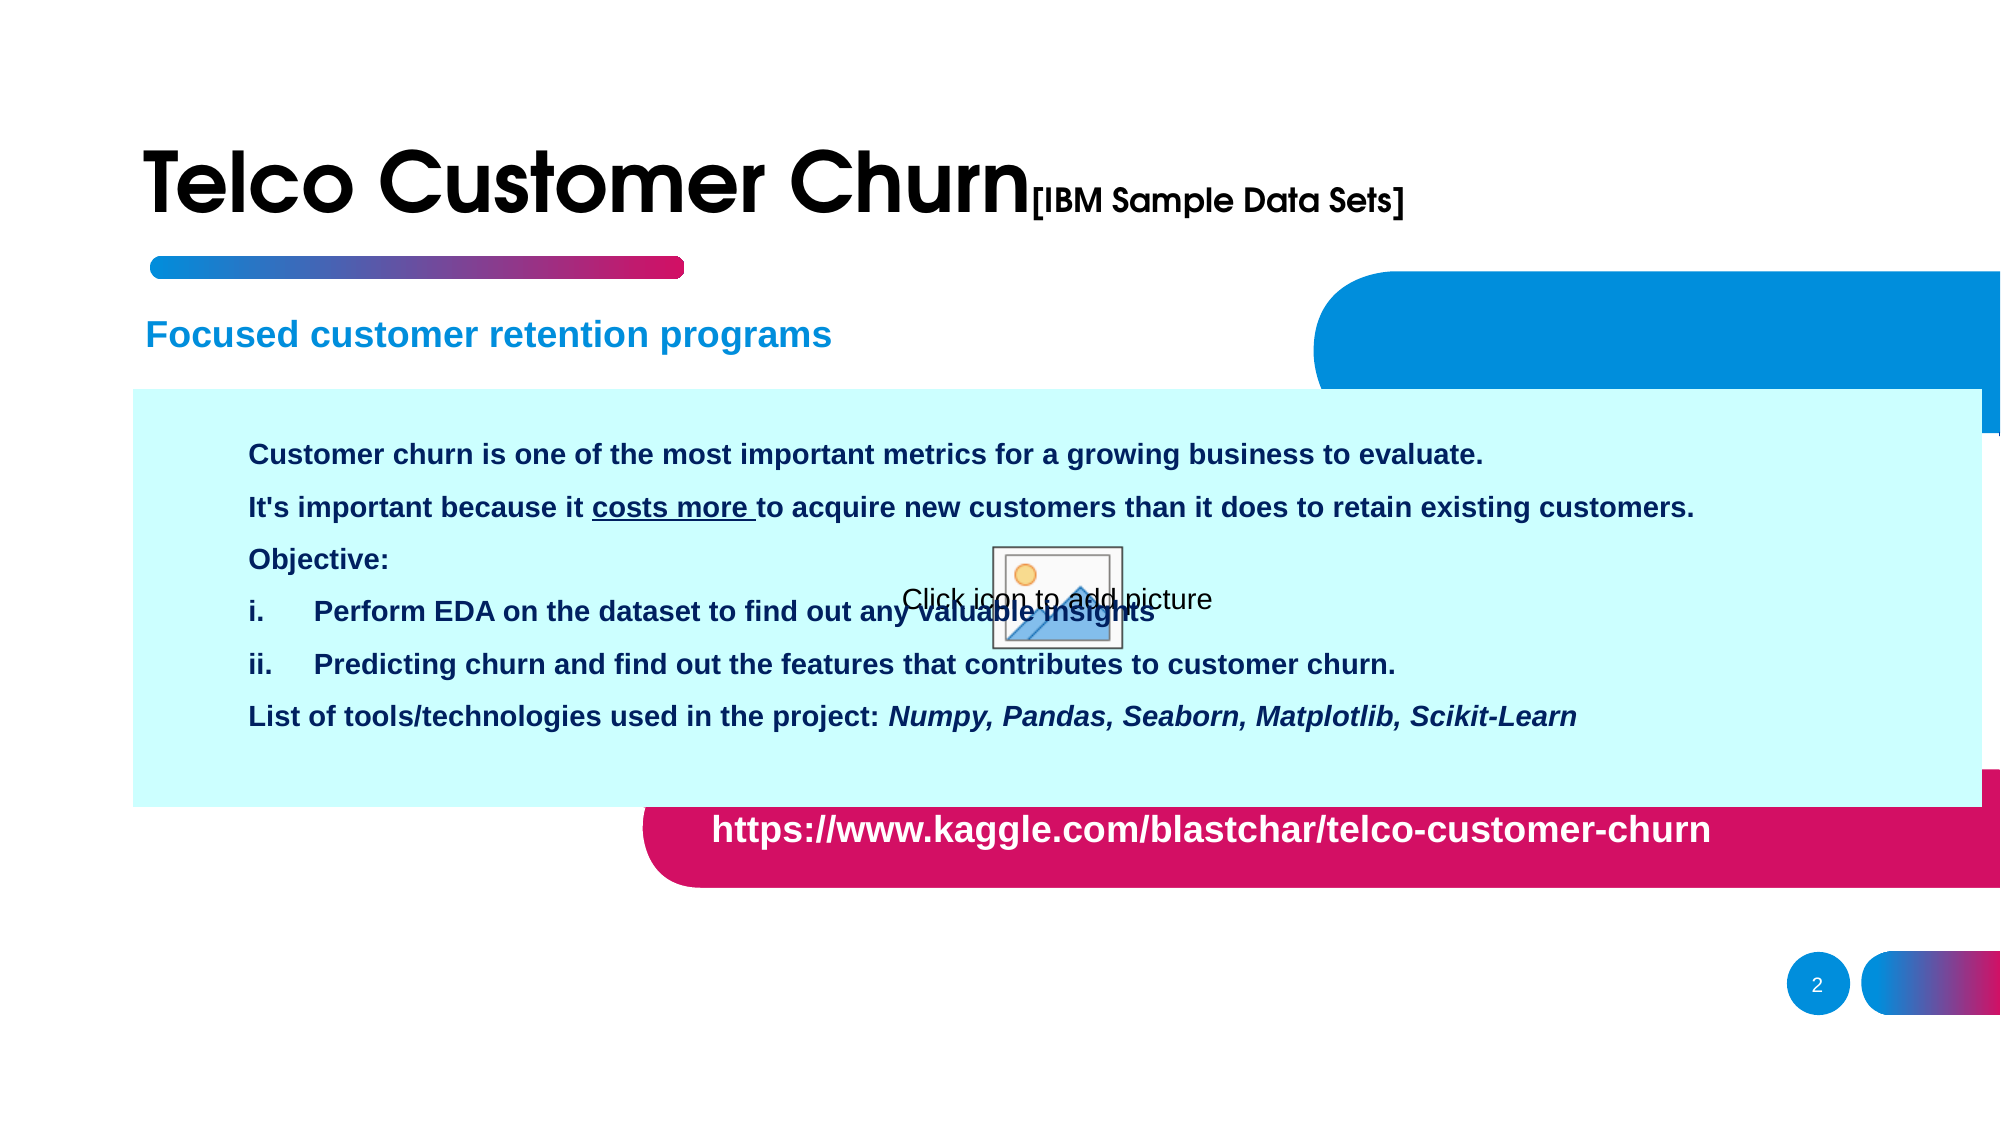

# Telco Customer Churn[IBM Sample Data Sets]
Focused customer retention programs

Customer churn is one of the most important metrics for a growing business to evaluate.
It's important because it costs more to acquire new customers than it does to retain existing customers.
Objective:
Perform EDA on the dataset to find out any valuable insights
Predicting churn and find out the features that contributes to customer churn.
List of tools/technologies used in the project: Numpy, Pandas, Seaborn, Matplotlib, Scikit-Learn

https://www.kaggle.com/blastchar/telco-customer-churn
2